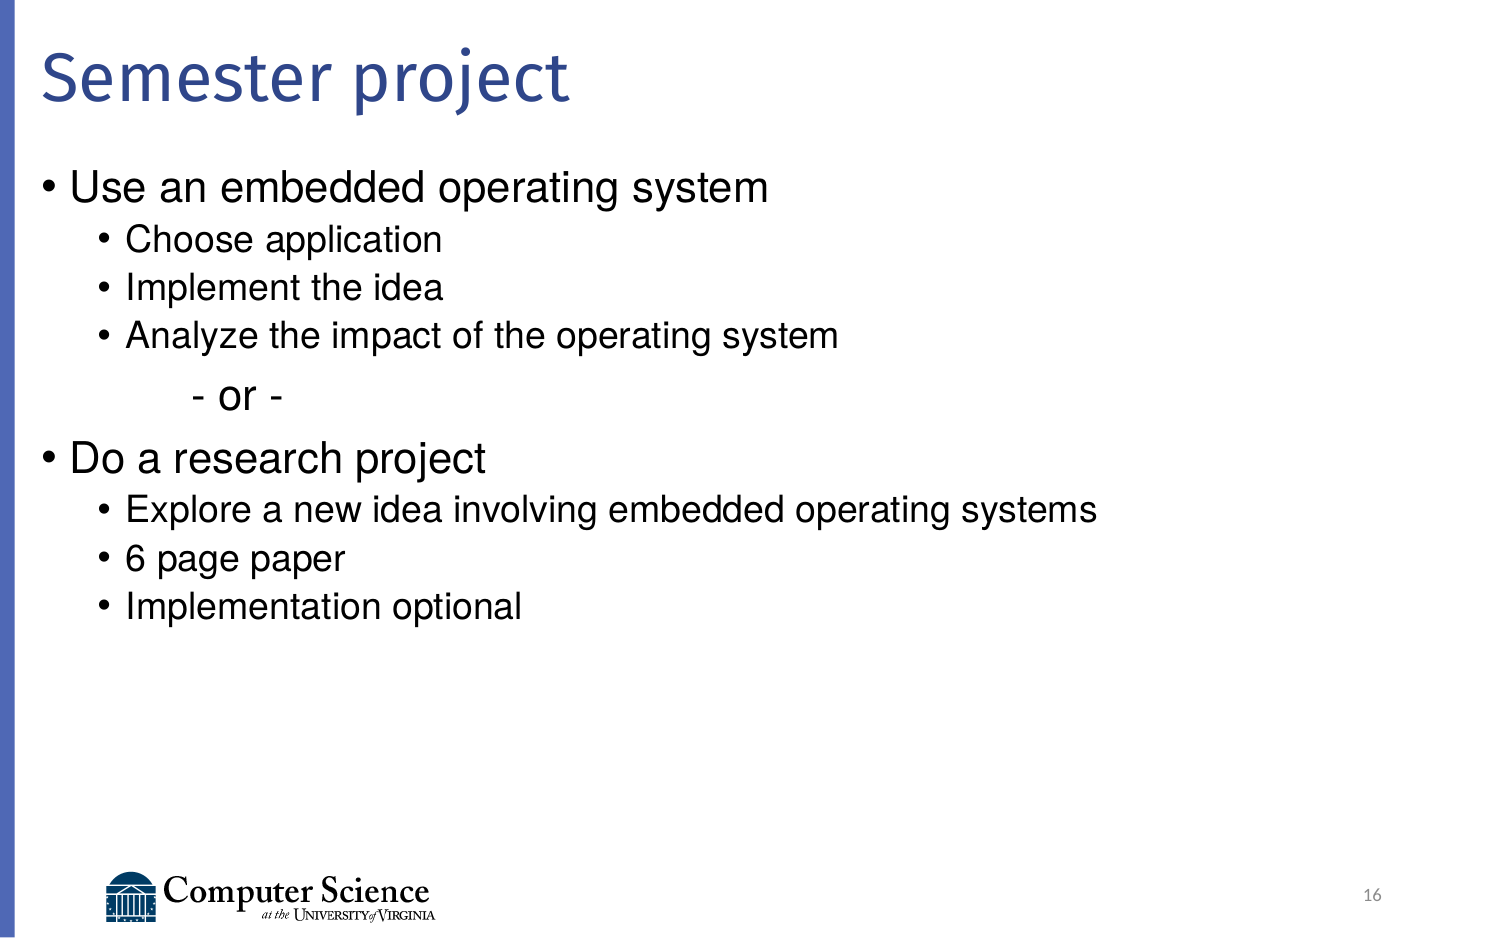

# Semester project
Use an embedded operating system
Choose application
Implement the idea
Analyze the impact of the operating system
	- or -
Do a research project
Explore a new idea involving embedded operating systems
6 page paper
Implementation optional
16